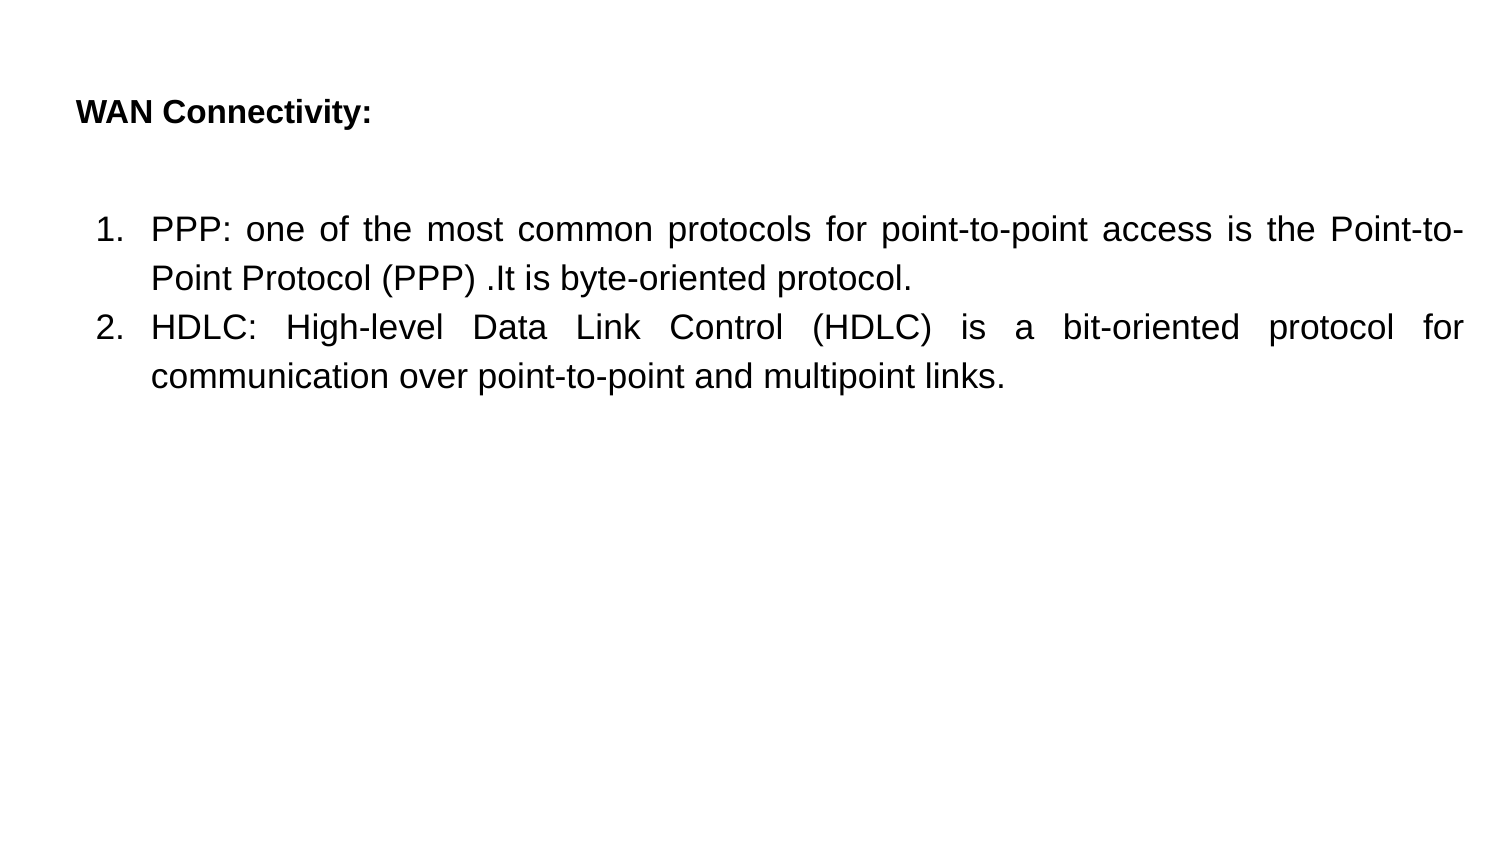

# WAN Connectivity:
PPP: one of the most common protocols for point-to-point access is the Point-to-Point Protocol (PPP) .It is byte-oriented protocol.
HDLC: High-level Data Link Control (HDLC) is a bit-oriented protocol for communication over point-to-point and multipoint links.